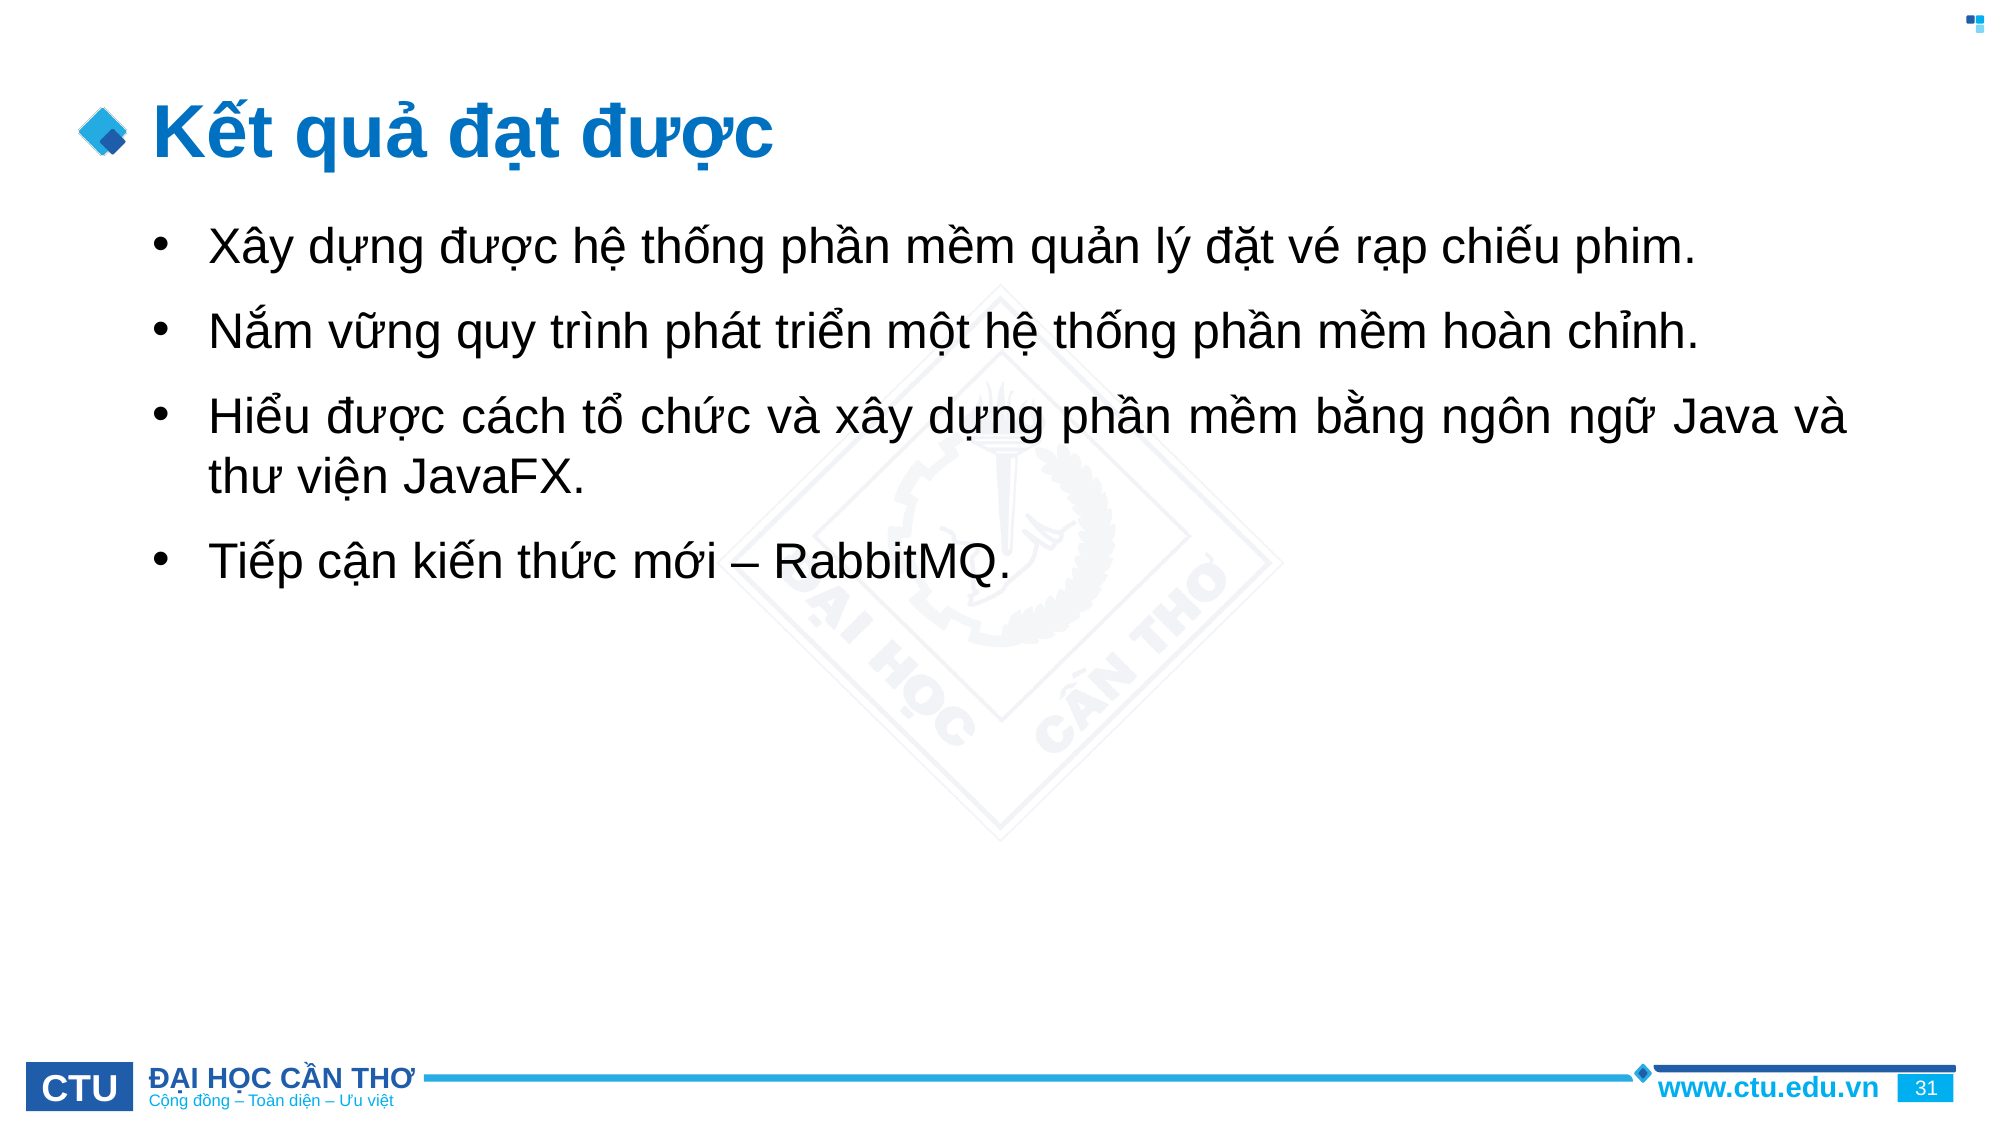

# Kết quả đạt được
Xây dựng được hệ thống phần mềm quản lý đặt vé rạp chiếu phim.
Nắm vững quy trình phát triển một hệ thống phần mềm hoàn chỉnh.
Hiểu được cách tổ chức và xây dựng phần mềm bằng ngôn ngữ Java và thư viện JavaFX.
Tiếp cận kiến thức mới – RabbitMQ.